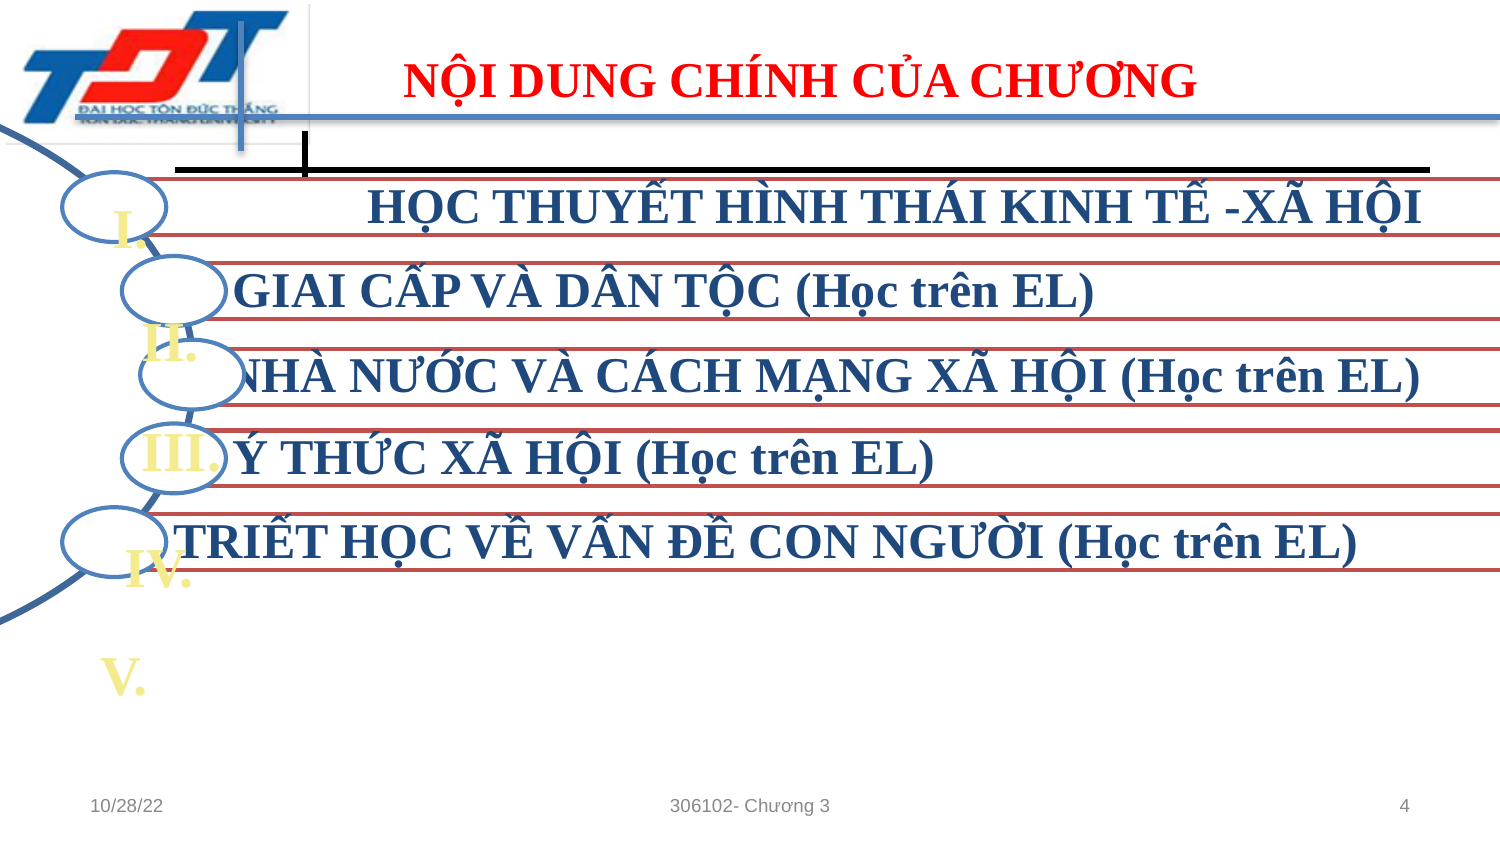

NỘI DUNG CHÍNH CỦA CHƯƠNG
HỌC THUYẾT HÌNH THÁI KINH TẾ -XÃ HỘI
GIAI CẤP VÀ DÂN TỘC (Học trên EL)
NHÀ NƯỚC VÀ CÁCH MẠNG XÃ HỘI (Học trên EL)
Ý THỨC XÃ HỘI (Học trên EL)
TRIẾT HỌC VỀ VẤN ĐỀ CON NGƯỜI (Học trên EL)
I.
II.
V.
III.
IV.
10/28/22
306102- Chương 3
4